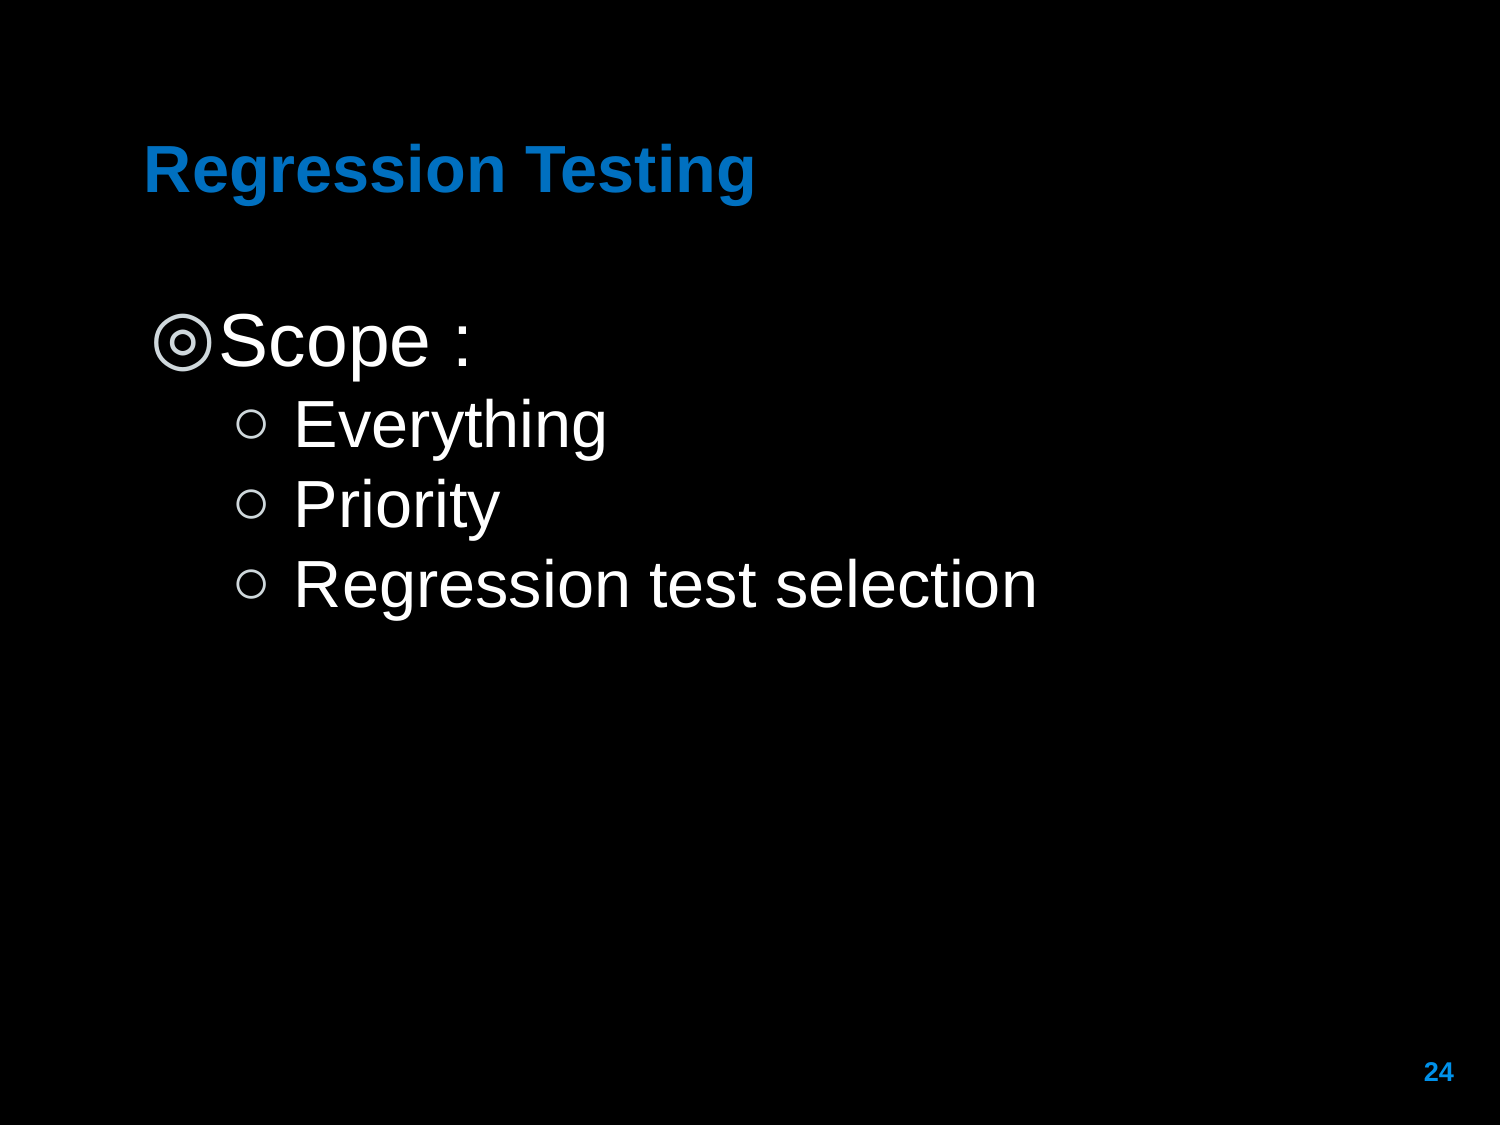

# Regression Testing
Scope :
Everything
Priority
Regression test selection

24